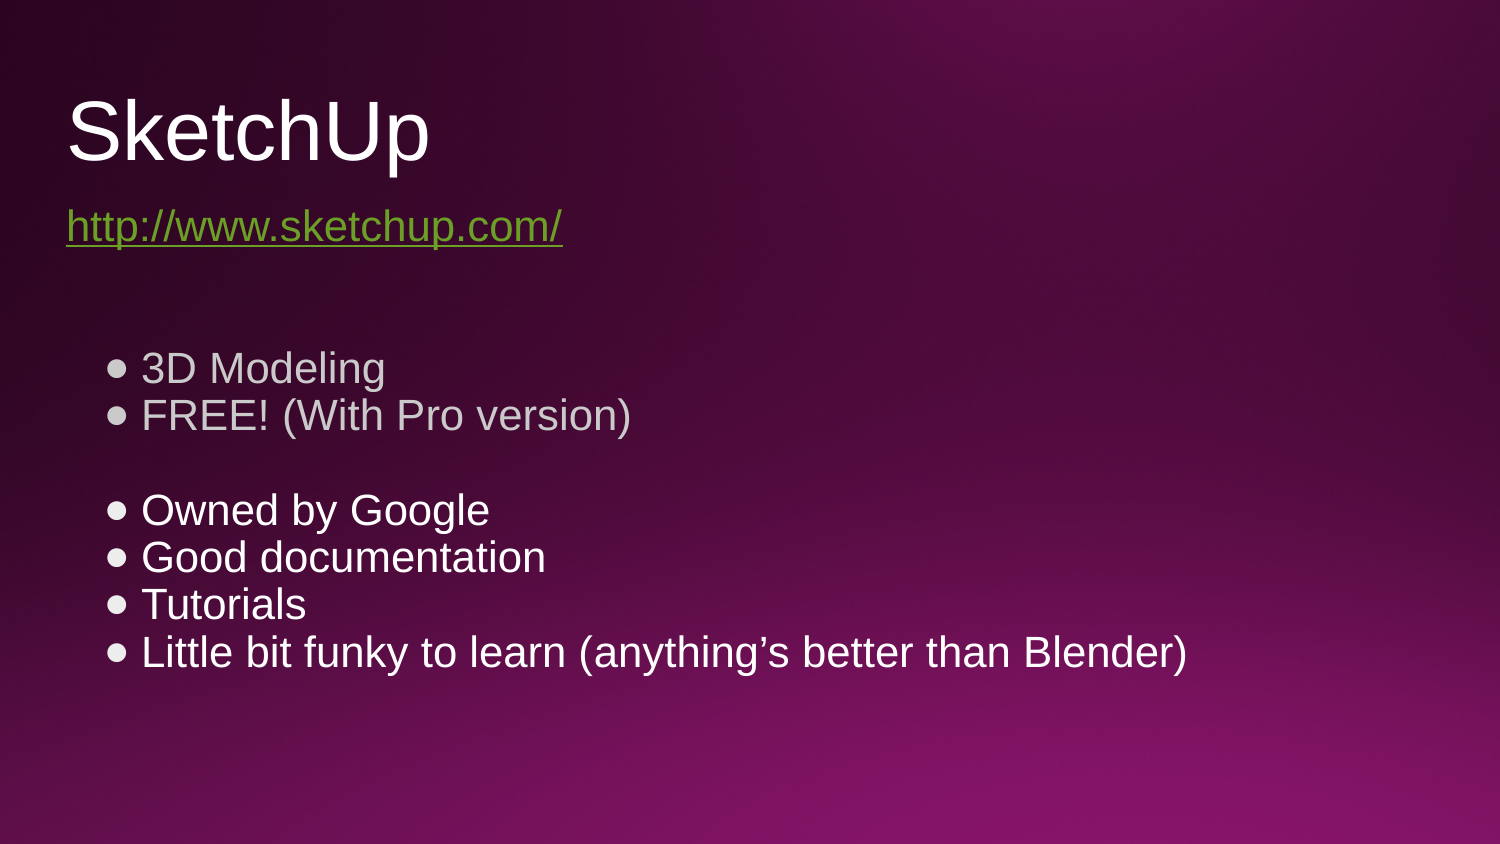

# SketchUp
http://www.sketchup.com/

3D Modeling
FREE! (With Pro version)

Owned by Google
Good documentation
Tutorials
Little bit funky to learn (anything’s better than Blender)